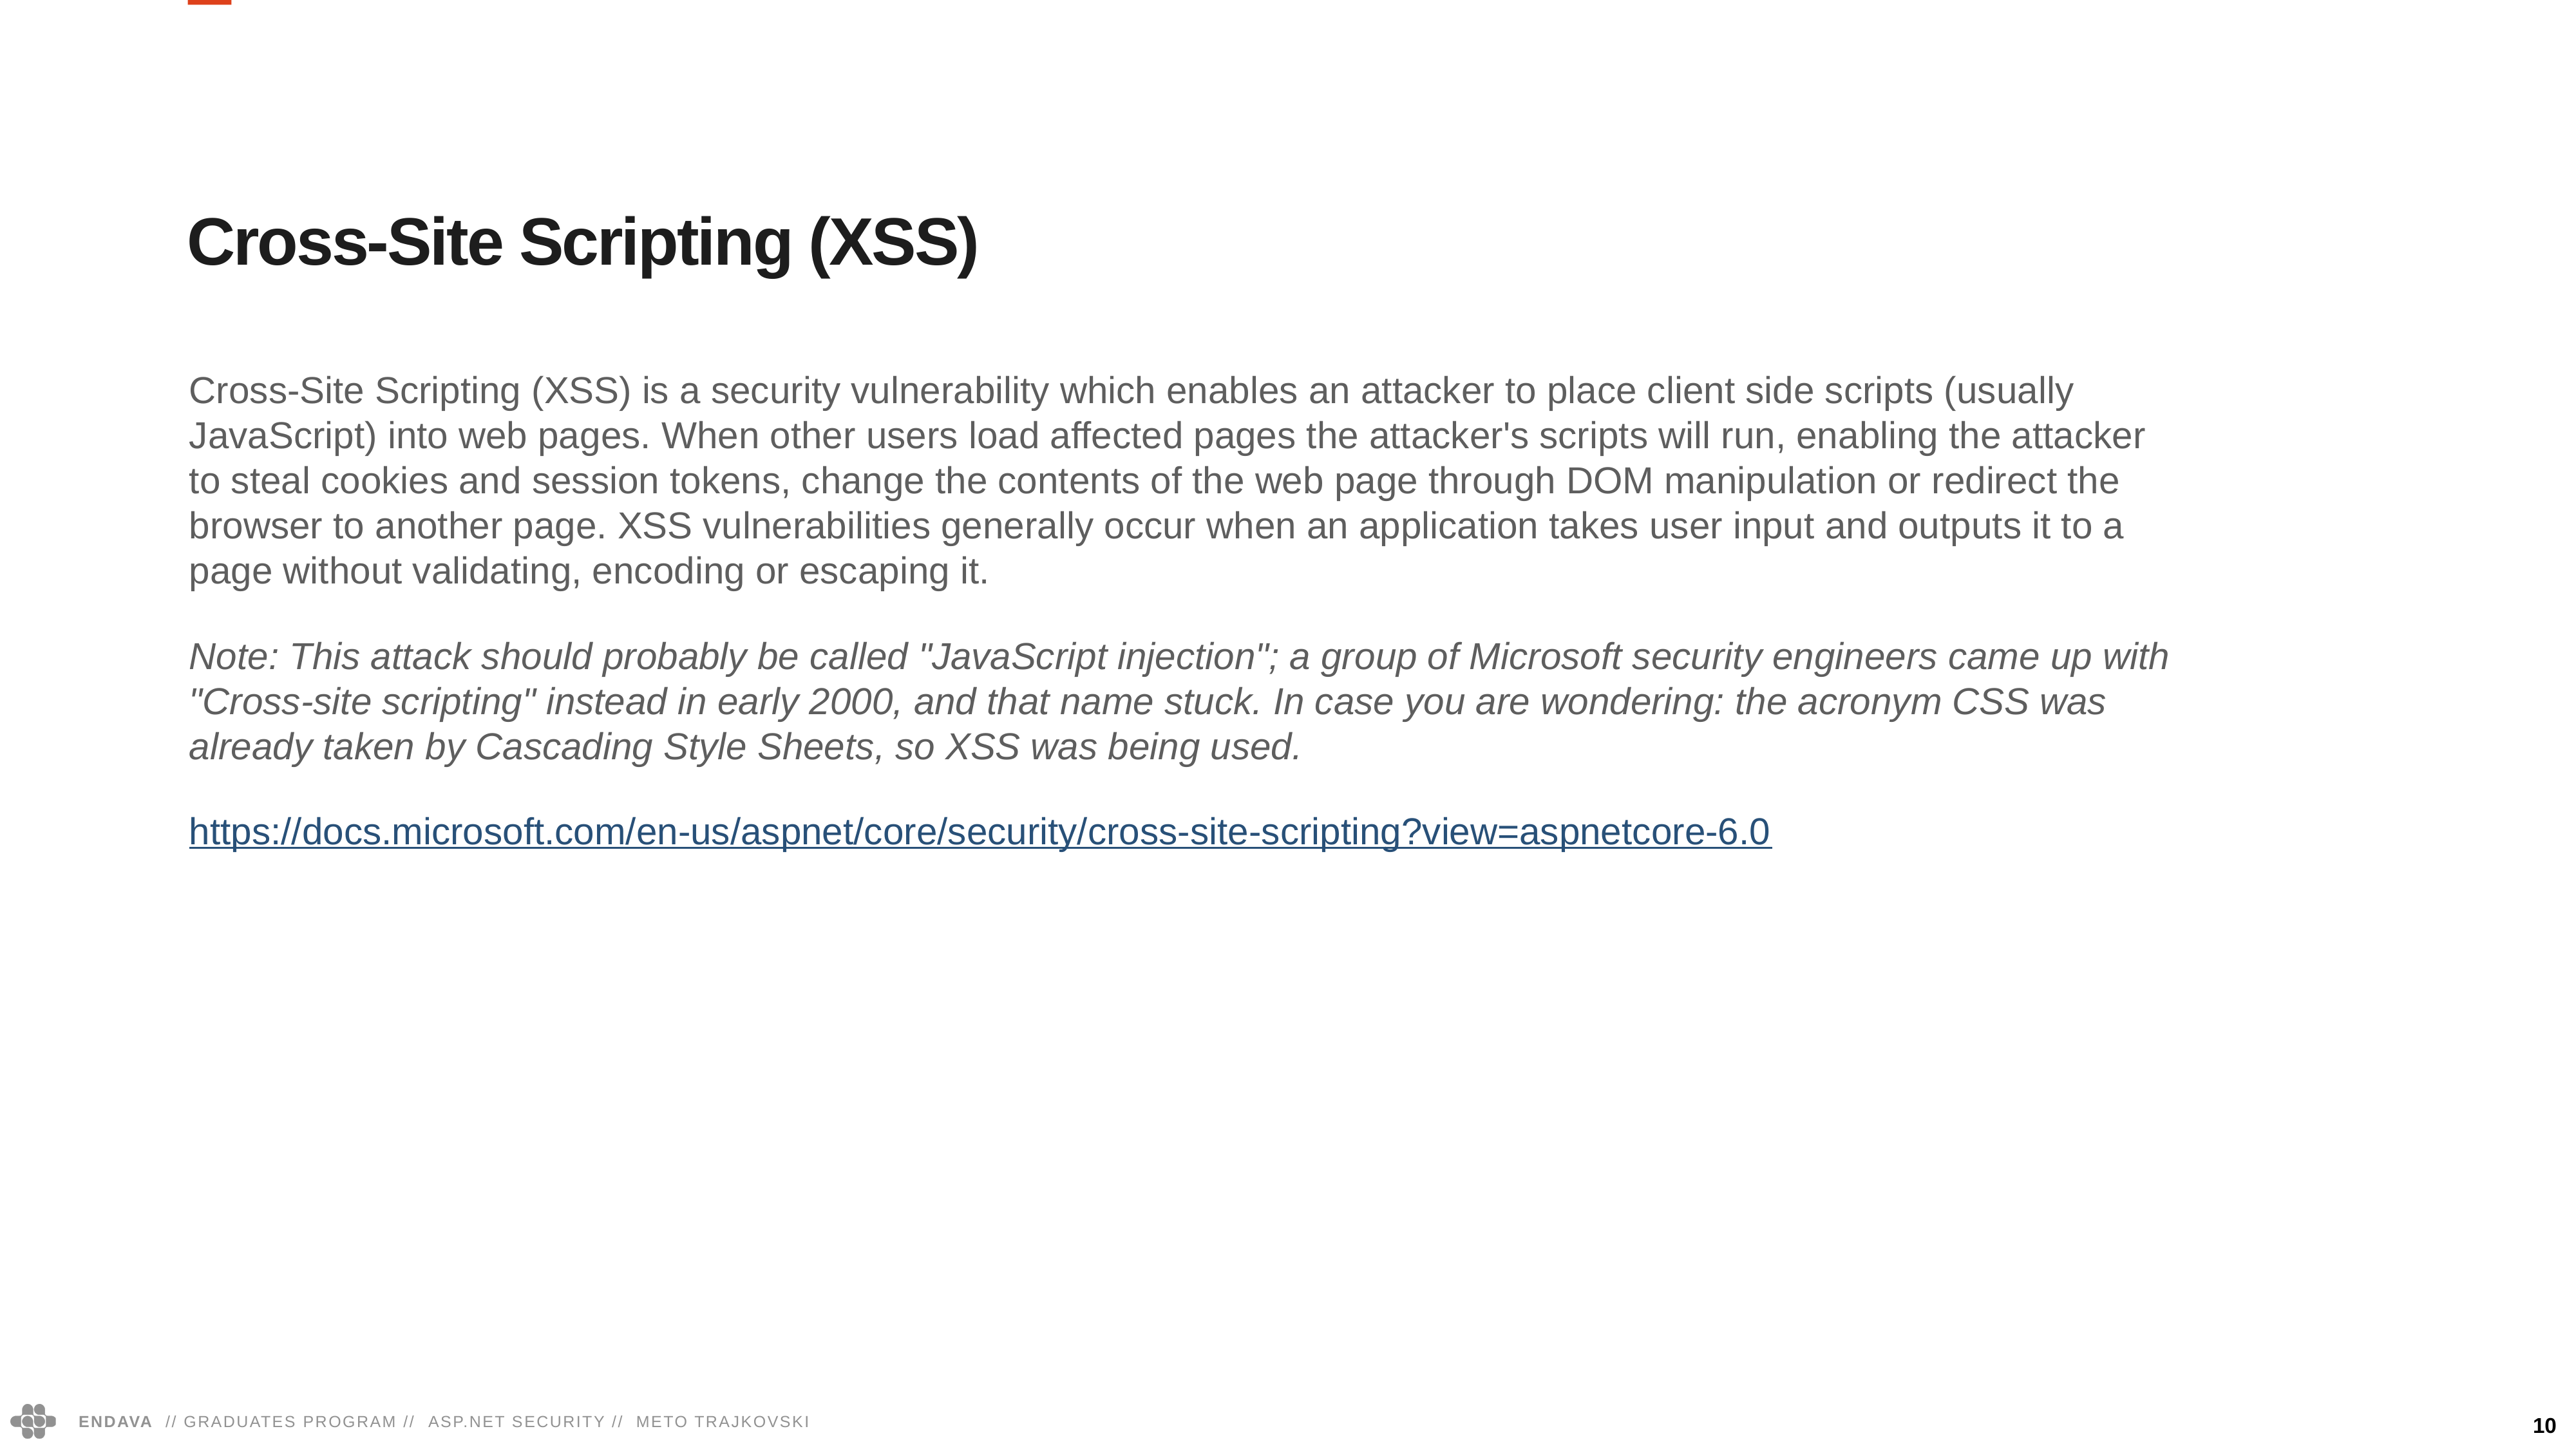

Cross-Site Scripting (XSS)
Cross-Site Scripting (XSS) is a security vulnerability which enables an attacker to place client side scripts (usually JavaScript) into web pages. When other users load affected pages the attacker's scripts will run, enabling the attacker to steal cookies and session tokens, change the contents of the web page through DOM manipulation or redirect the browser to another page. XSS vulnerabilities generally occur when an application takes user input and outputs it to a page without validating, encoding or escaping it.
Note: This attack should probably be called "JavaScript injection"; a group of Microsoft security engineers came up with "Cross-site scripting" instead in early 2000, and that name stuck. In case you are wondering: the acronym CSS was already taken by Cascading Style Sheets, so XSS was being used.
https://docs.microsoft.com/en-us/aspnet/core/security/cross-site-scripting?view=aspnetcore-6.0
10